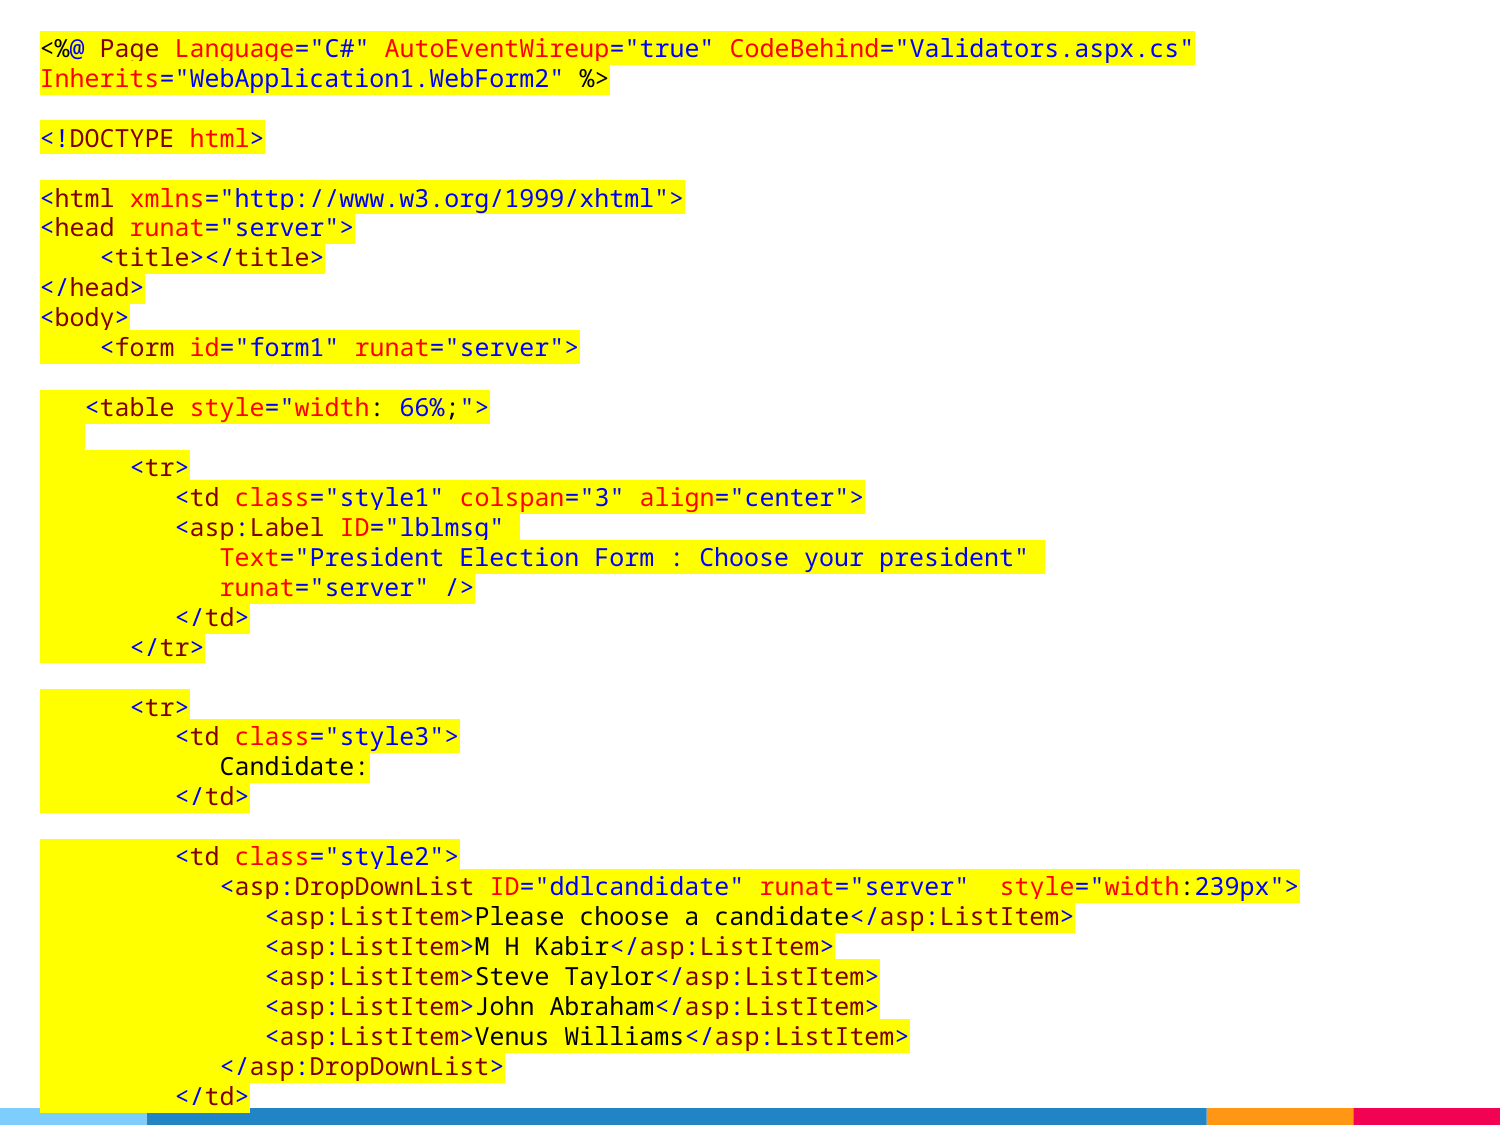

<%@ Page Language="C#" AutoEventWireup="true" CodeBehind="Validators.aspx.cs" Inherits="WebApplication1.WebForm2" %>

<!DOCTYPE html>

<html xmlns="http://www.w3.org/1999/xhtml">
<head runat="server">
    <title></title>
</head>
<body>
    <form id="form1" runat="server">

   <table style="width: 66%;">

      <tr>
         <td class="style1" colspan="3" align="center">
         <asp:Label ID="lblmsg"
            Text="President Election Form : Choose your president"
            runat="server" />
         </td>
      </tr>

      <tr>
         <td class="style3">
            Candidate:
         </td>

         <td class="style2">
            <asp:DropDownList ID="ddlcandidate" runat="server"  style="width:239px">
               <asp:ListItem>Please choose a candidate</asp:ListItem>
               <asp:ListItem>M H Kabir</asp:ListItem>
               <asp:ListItem>Steve Taylor</asp:ListItem>
               <asp:ListItem>John Abraham</asp:ListItem>
               <asp:ListItem>Venus Williams</asp:ListItem>
            </asp:DropDownList>
         </td>